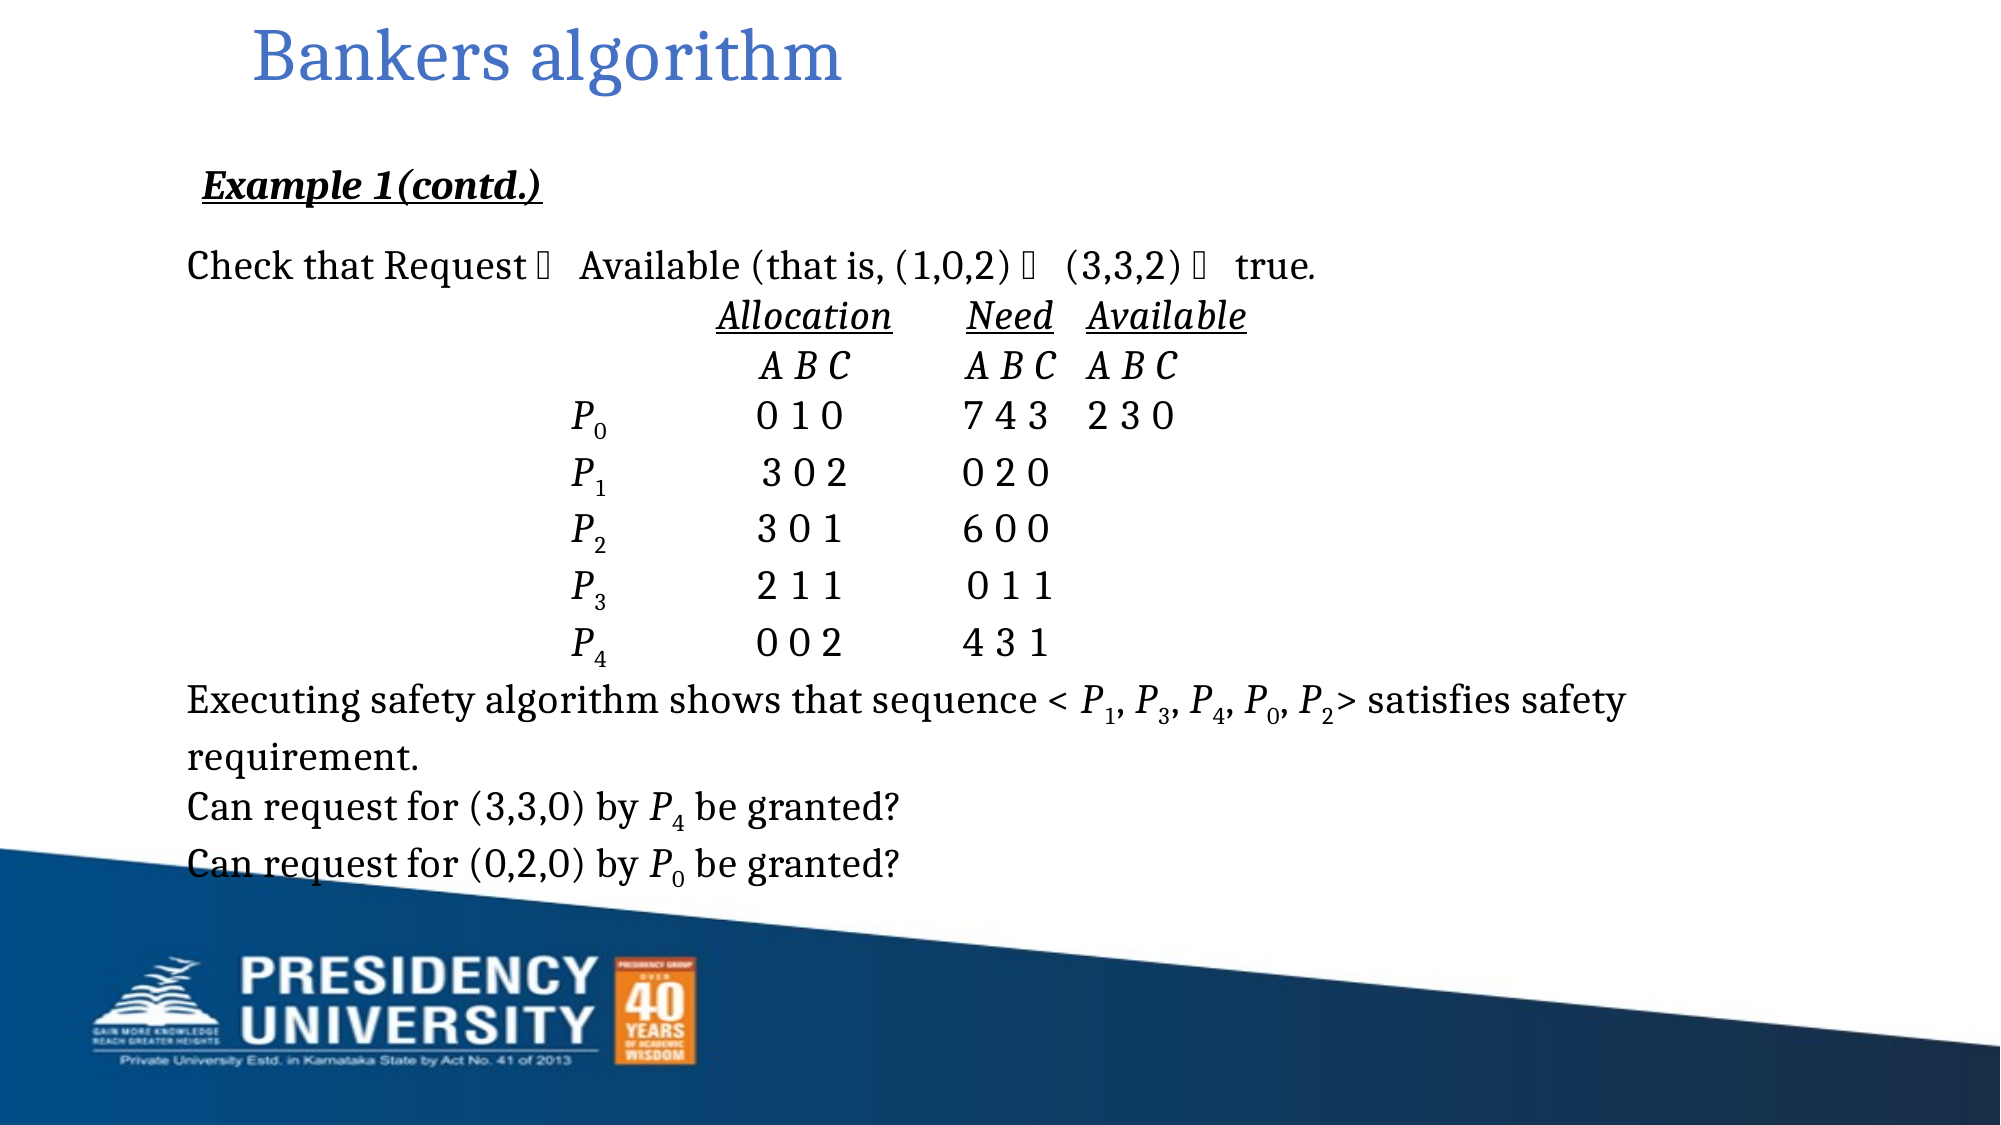

# Bankers algorithm
Example 1(contd.)
Check that Request ≤ Available (that is, (1,0,2) ≤ (3,3,2) ⇒ true.
			Allocation	Need	Available
			A B C	A B C	A B C
		P0	0 1 0 	7 4 3 	2 3 0
		P1	3 0 2	0 2 0
		P2	3 0 1 	6 0 0
		P3	2 1 1 	0 1 1
		P4	0 0 2 	4 3 1
Executing safety algorithm shows that sequence < P1, P3, P4, P0, P2> satisfies safety requirement.
Can request for (3,3,0) by P4 be granted?
Can request for (0,2,0) by P0 be granted?